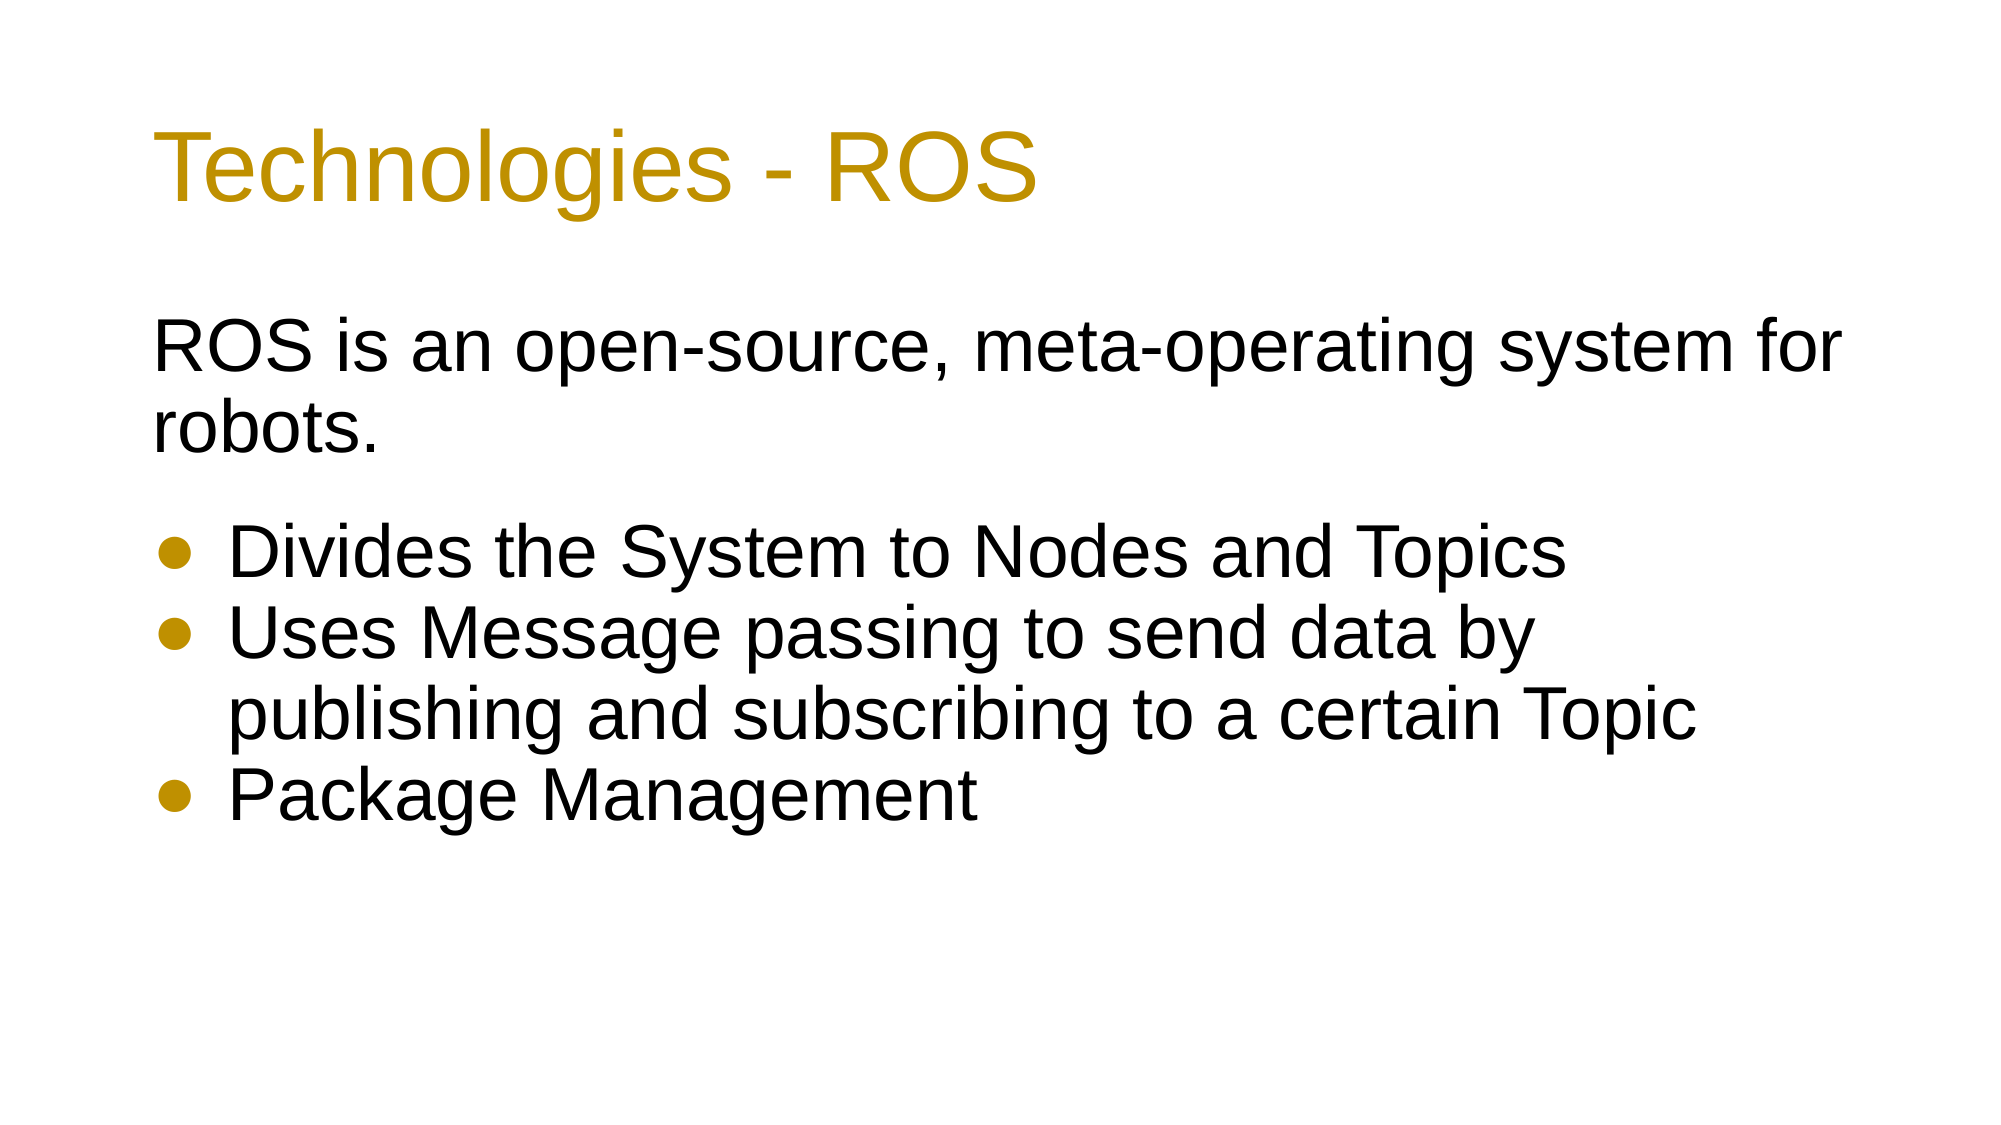

# Technologies - ROS
ROS is an open-source, meta-operating system for robots.
Divides the System to Nodes and Topics
Uses Message passing to send data by publishing and subscribing to a certain Topic
Package Management